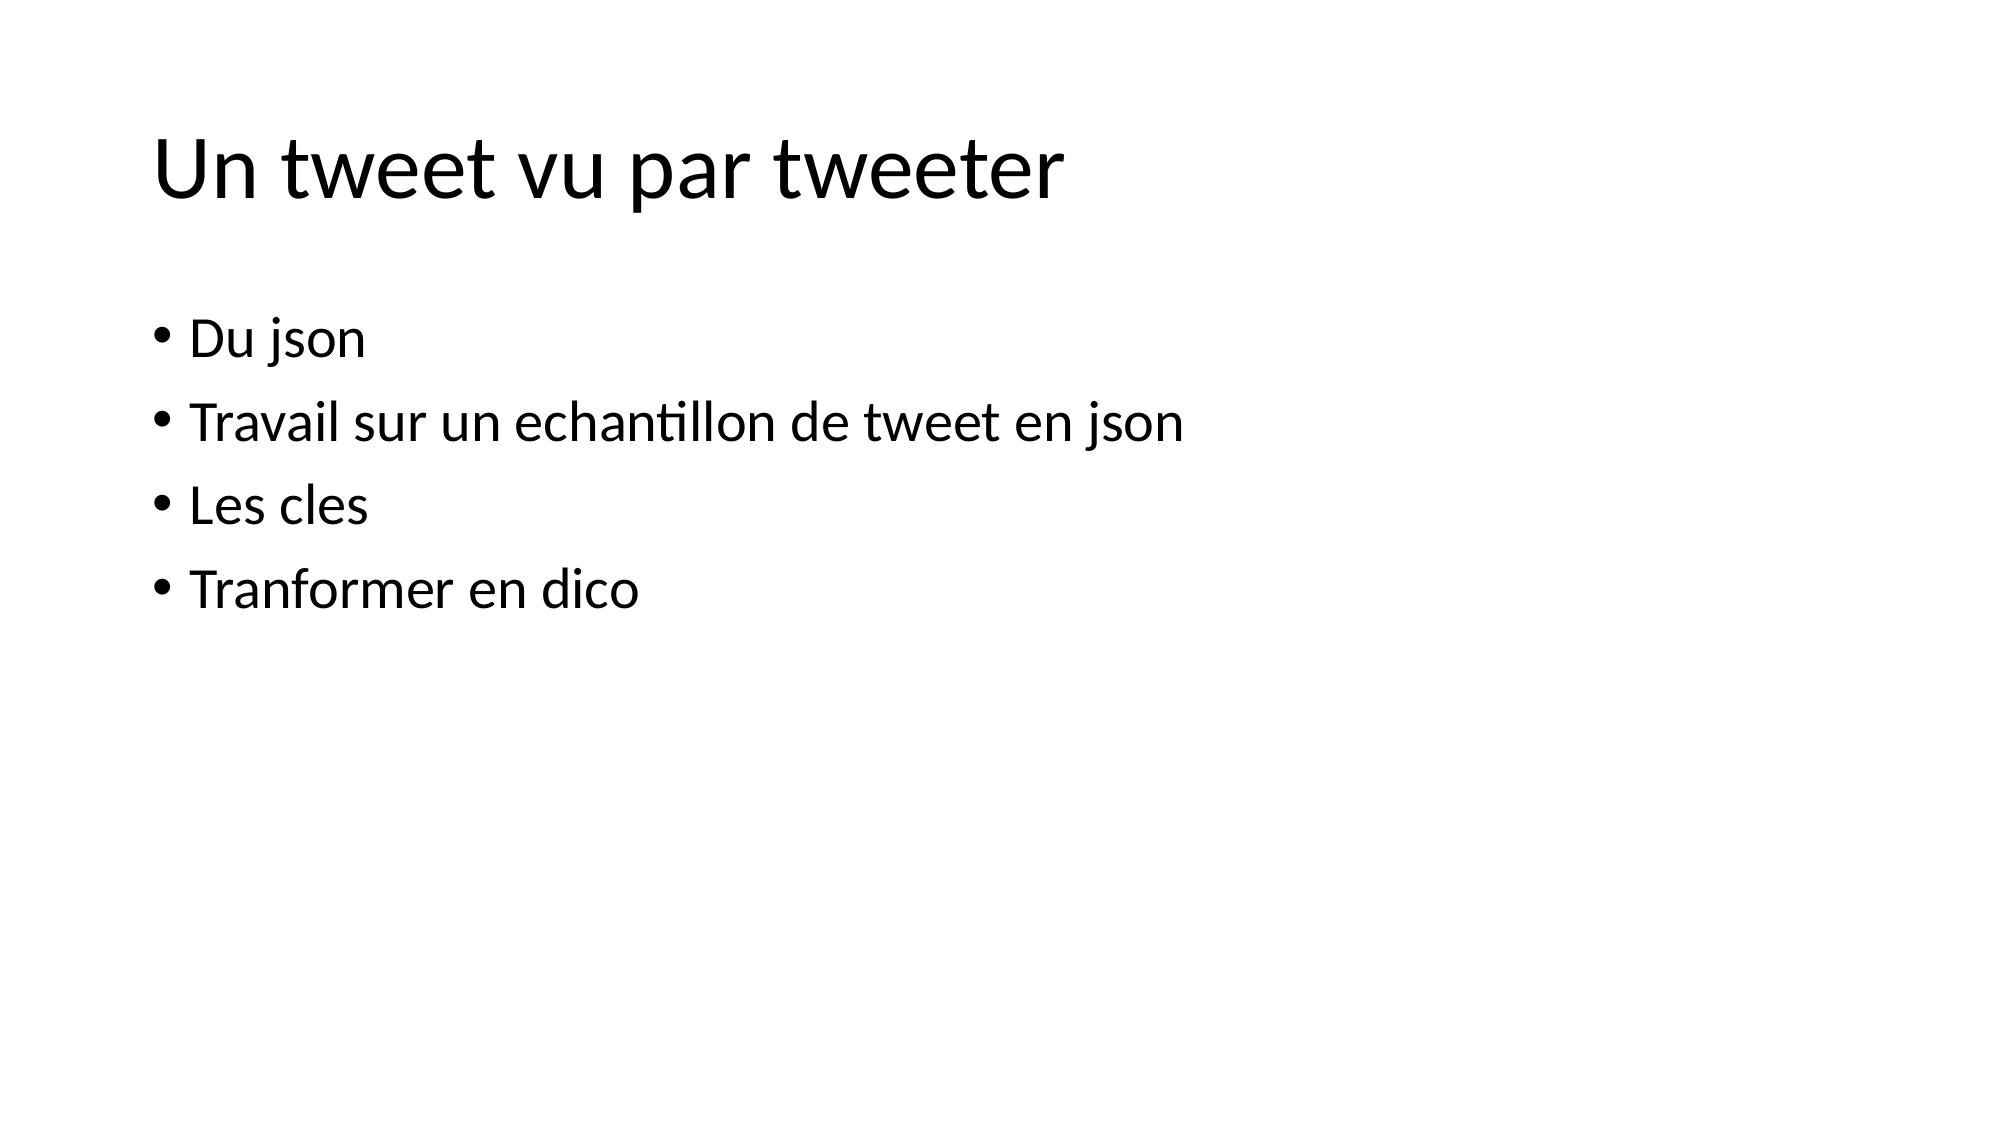

# Un tweet vu par tweeter
Du json
Travail sur un echantillon de tweet en json
Les cles
Tranformer en dico